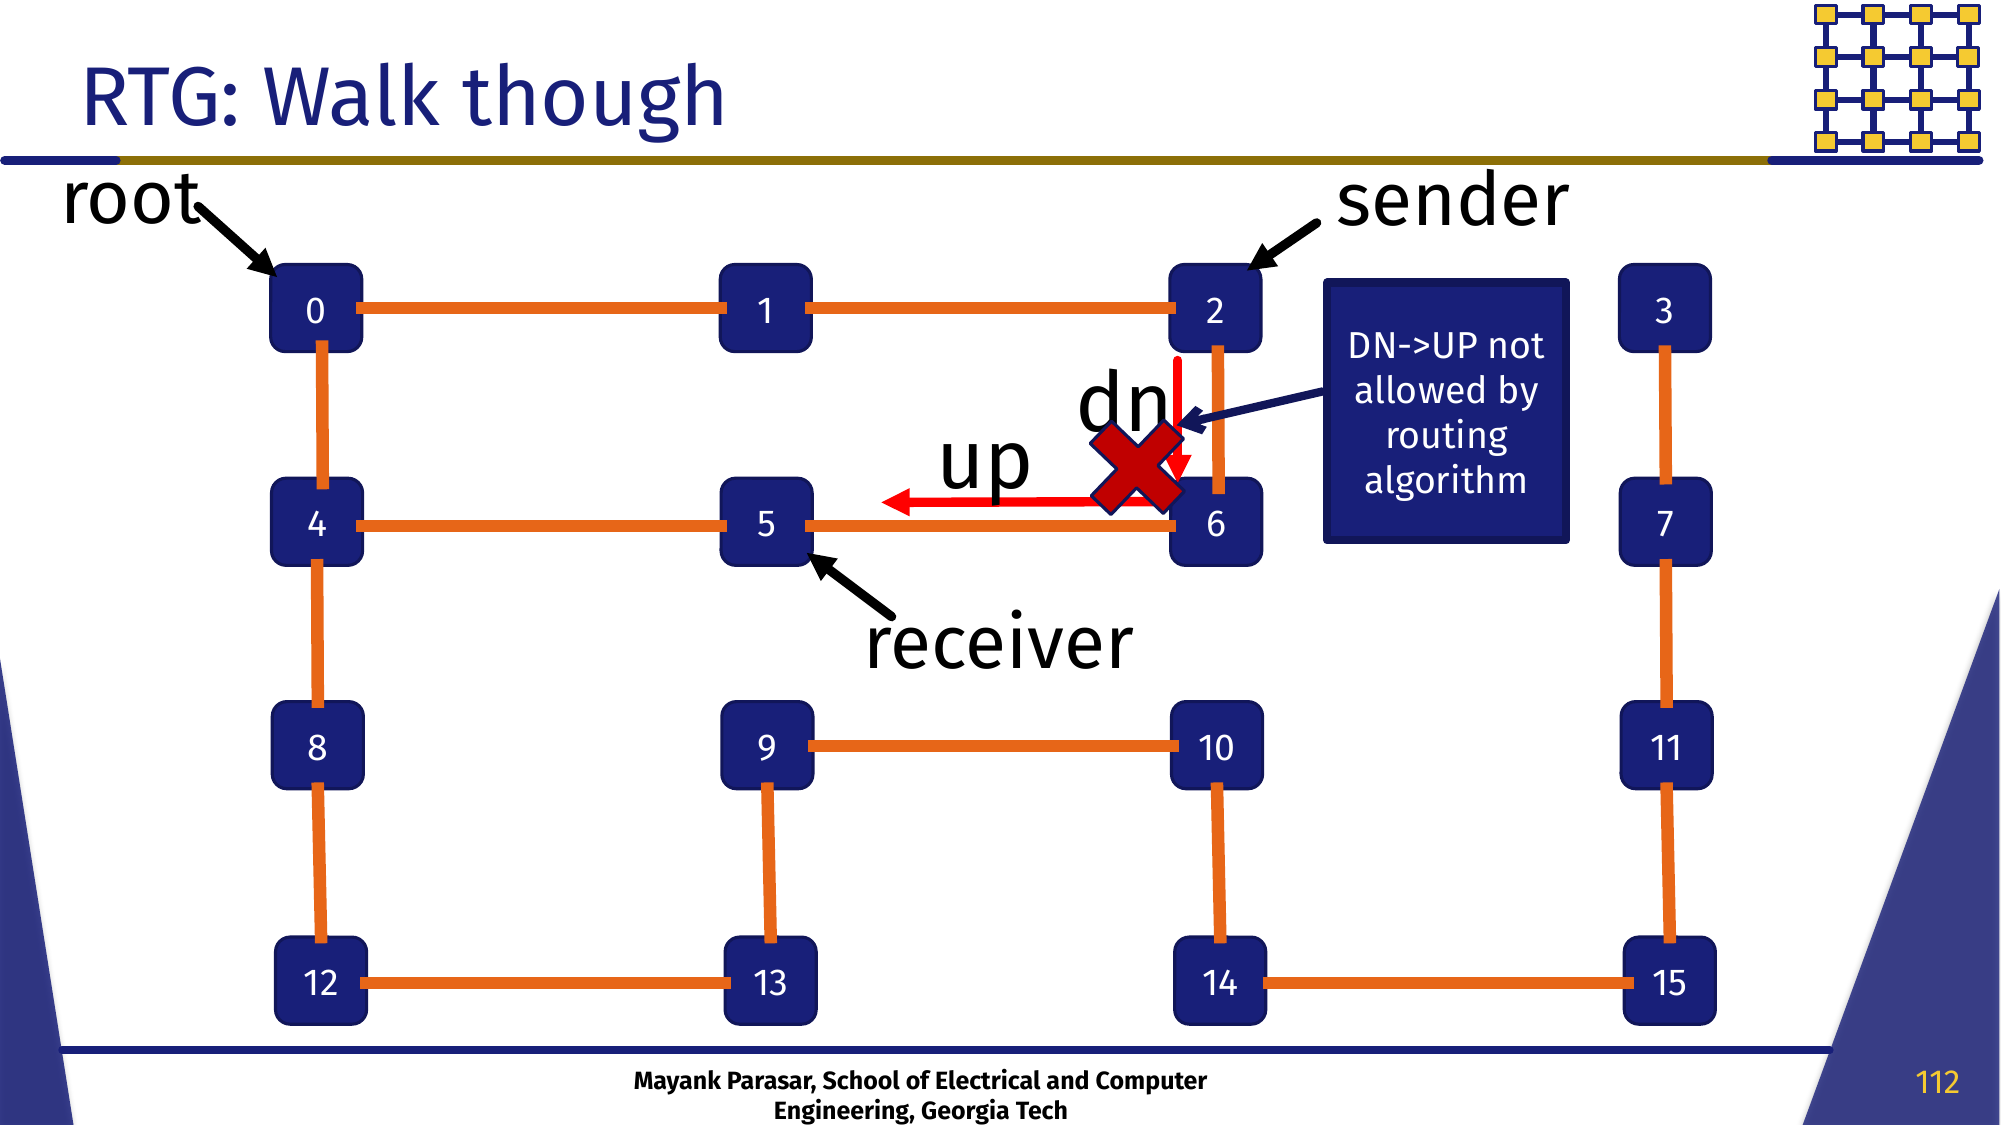

RTG: Walk though
root
sender
3
1
2
0
DN->UP not allowed by routing algorithm
dn
up

7
5
6
4
receiver
11
9
10
8
15
13
14
12
112
Mayank Parasar, School of Electrical and Computer Engineering, Georgia Tech